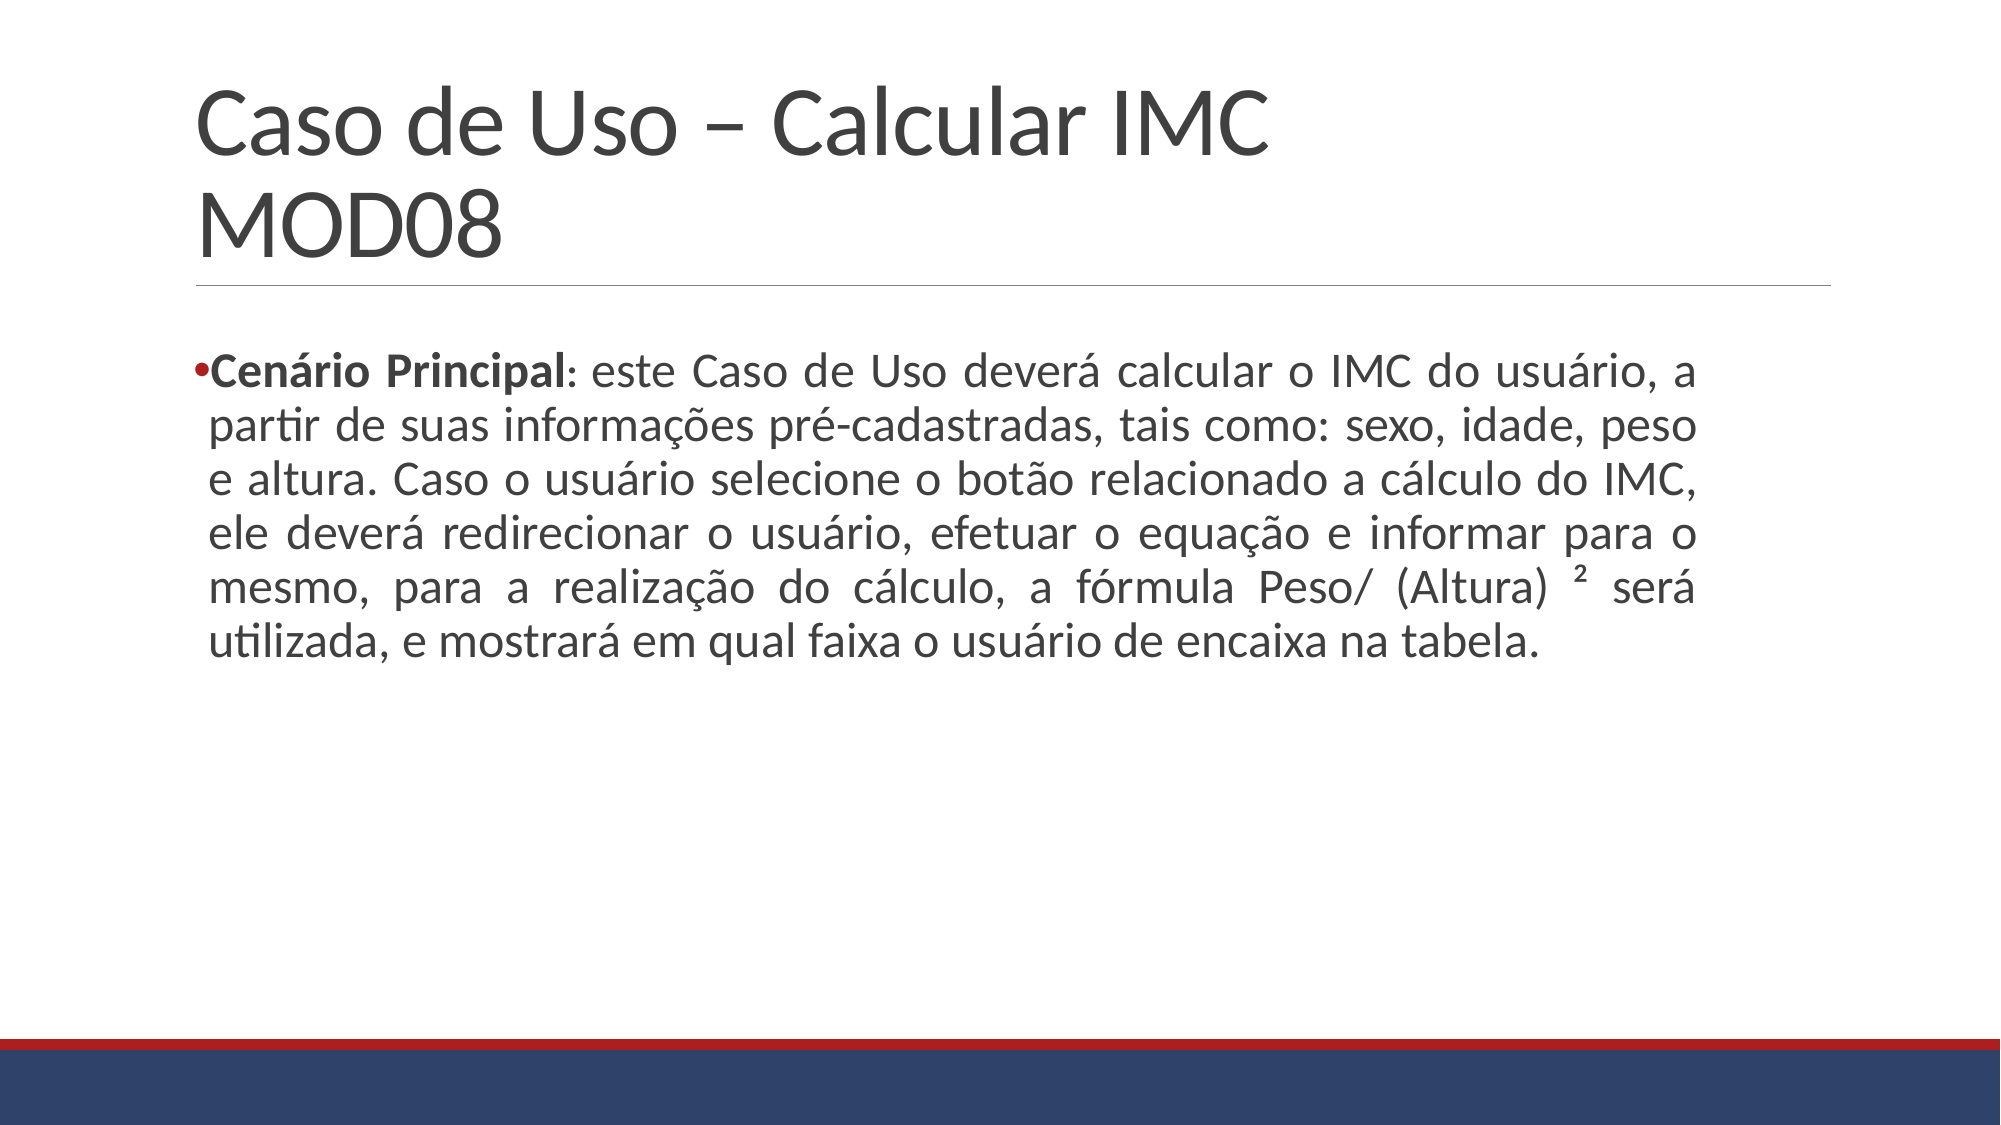

# Caso de Uso – Calcular IMC MOD08
Cenário Principal: este Caso de Uso deverá calcular o IMC do usuário, a partir de suas informações pré-cadastradas, tais como: sexo, idade, peso e altura. Caso o usuário selecione o botão relacionado a cálculo do IMC, ele deverá redirecionar o usuário, efetuar o equação e informar para o mesmo, para a realização do cálculo, a fórmula Peso/ (Altura) ² será utilizada, e mostrará em qual faixa o usuário de encaixa na tabela.